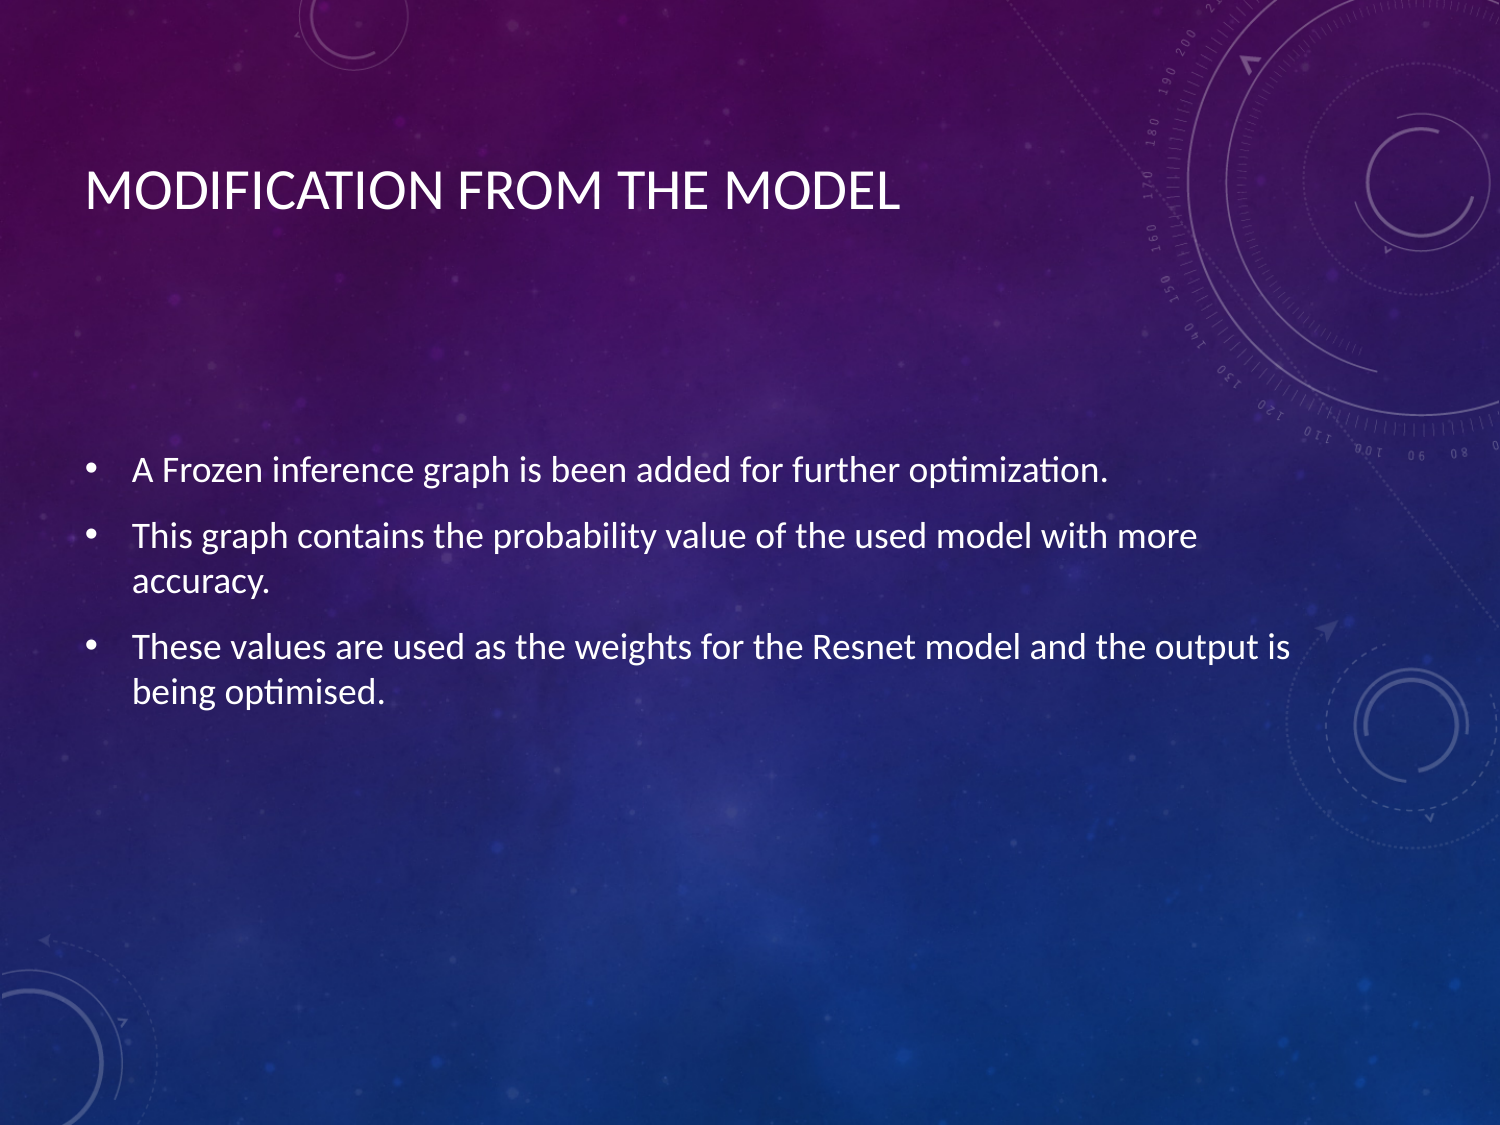

# Modification from the model
A Frozen inference graph is been added for further optimization.
This graph contains the probability value of the used model with more accuracy.
These values are used as the weights for the Resnet model and the output is being optimised.